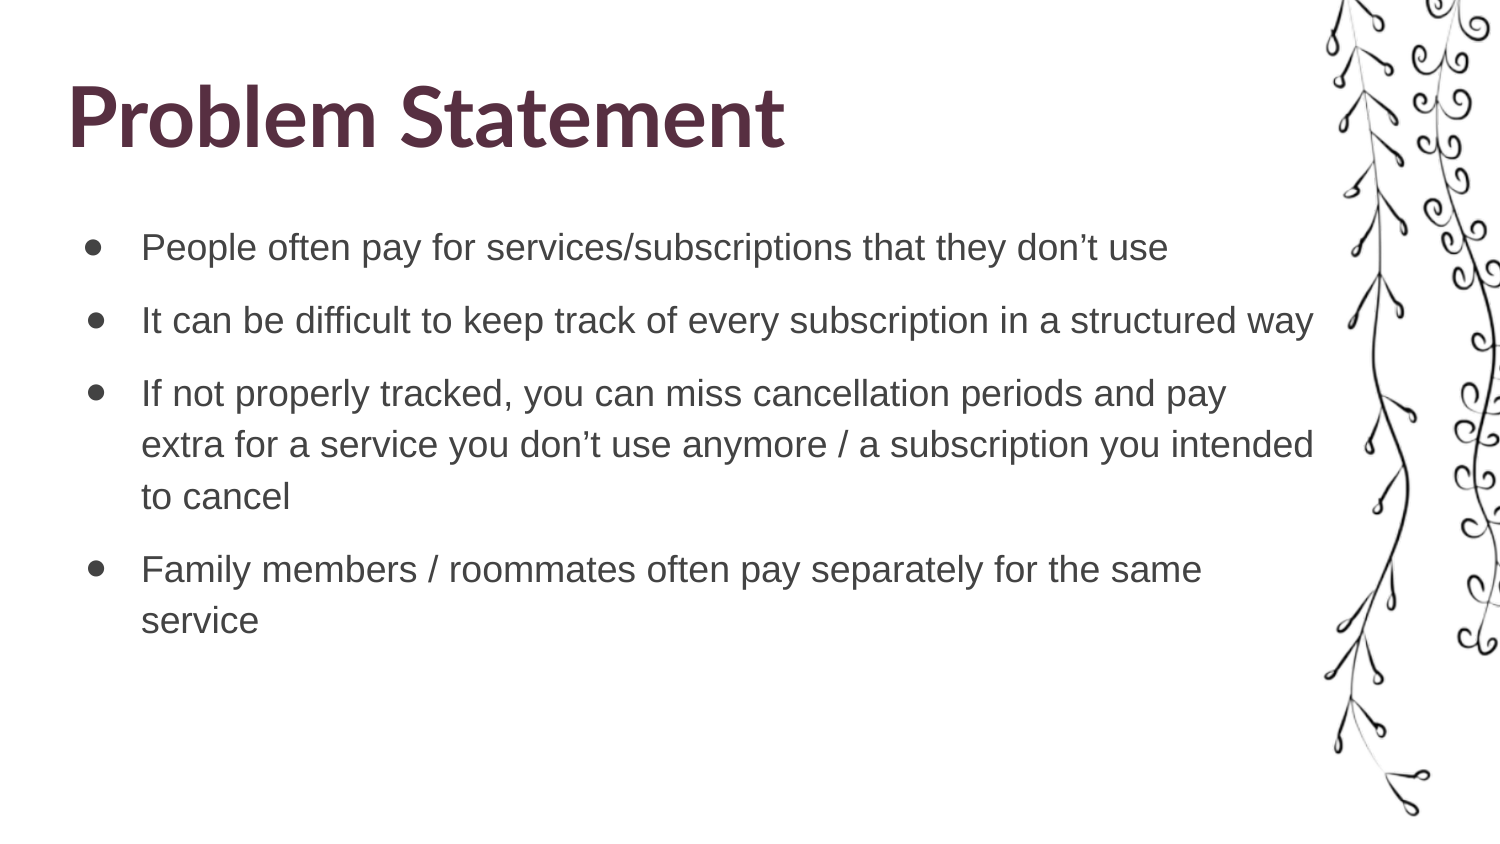

# Problem Statement
People often pay for services/subscriptions that they don’t use
It can be difficult to keep track of every subscription in a structured way
If not properly tracked, you can miss cancellation periods and pay extra for a service you don’t use anymore / a subscription you intended to cancel
Family members / roommates often pay separately for the same service